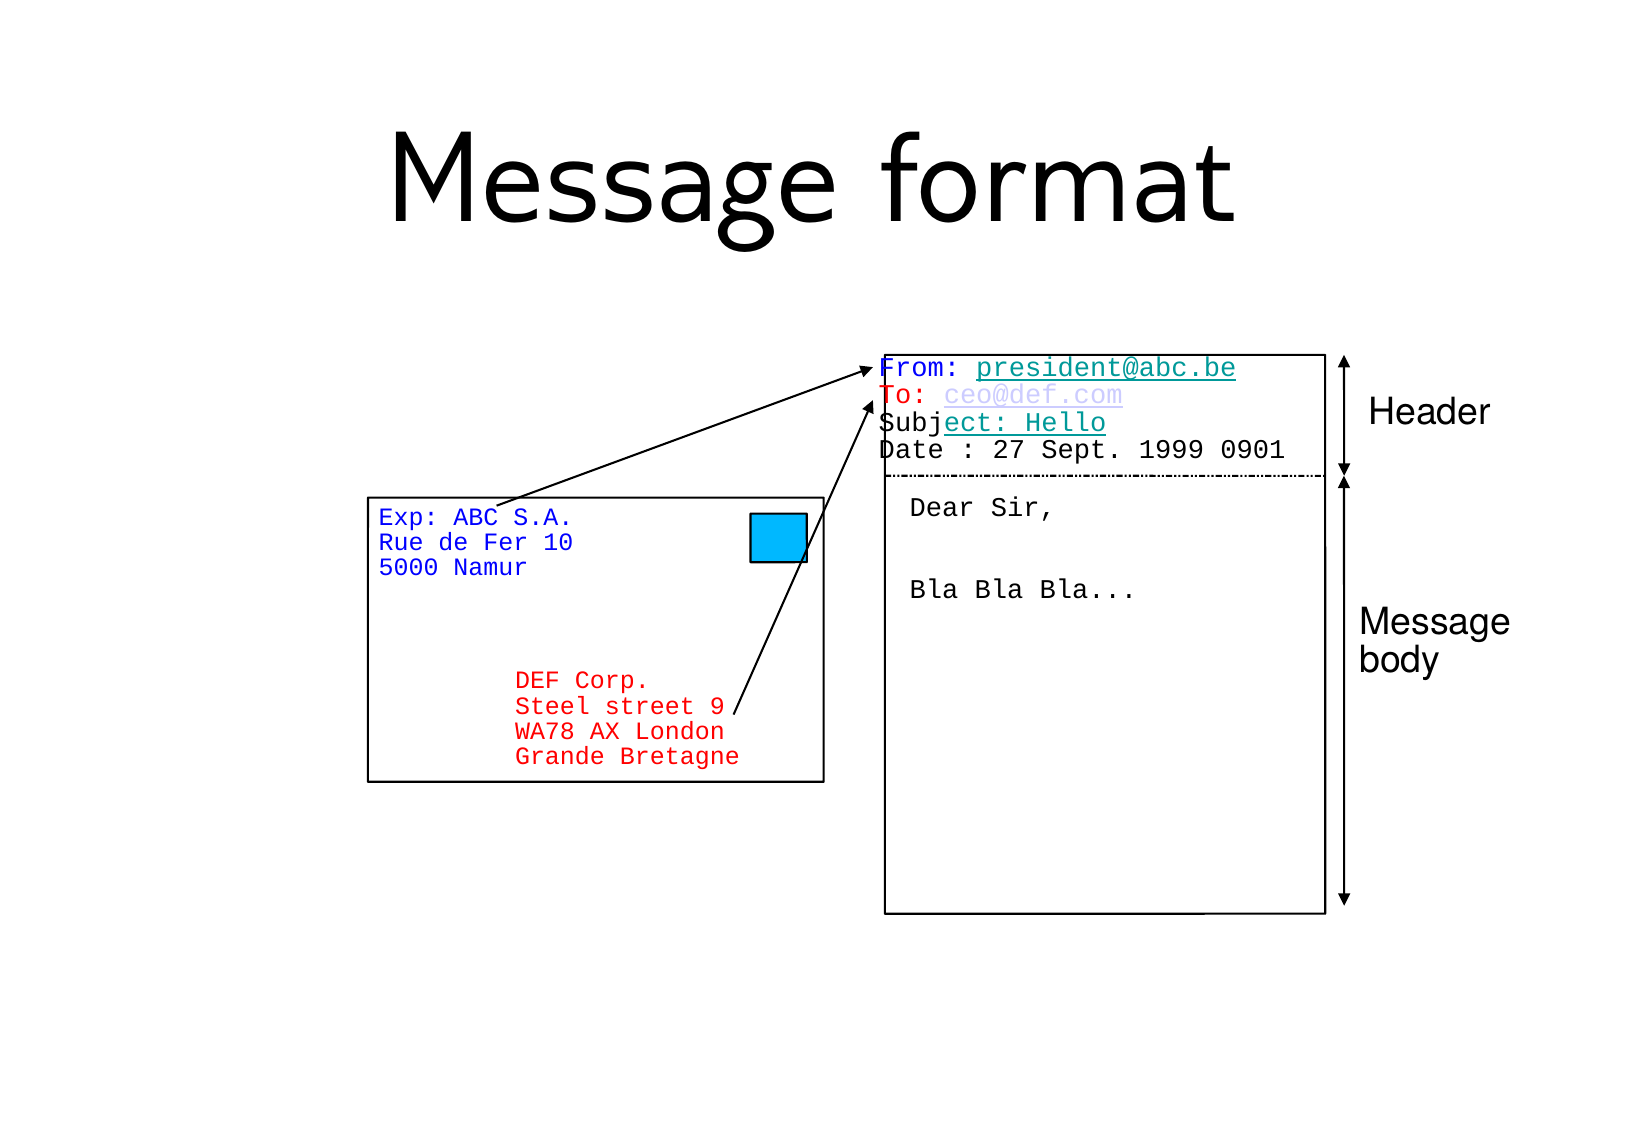

# Message format

From: president@abc.be
To: ceo@def.com
Subject: Hello
Date : 27 Sept. 1999 0901

Header

Dear Sir,

Bla Bla Bla...

Exp: ABC S.A.
Rue de Fer 10
5000 Namur

Message body
DEF Corp.
Steel street 9
WA78 AX London
Grande Bretagne